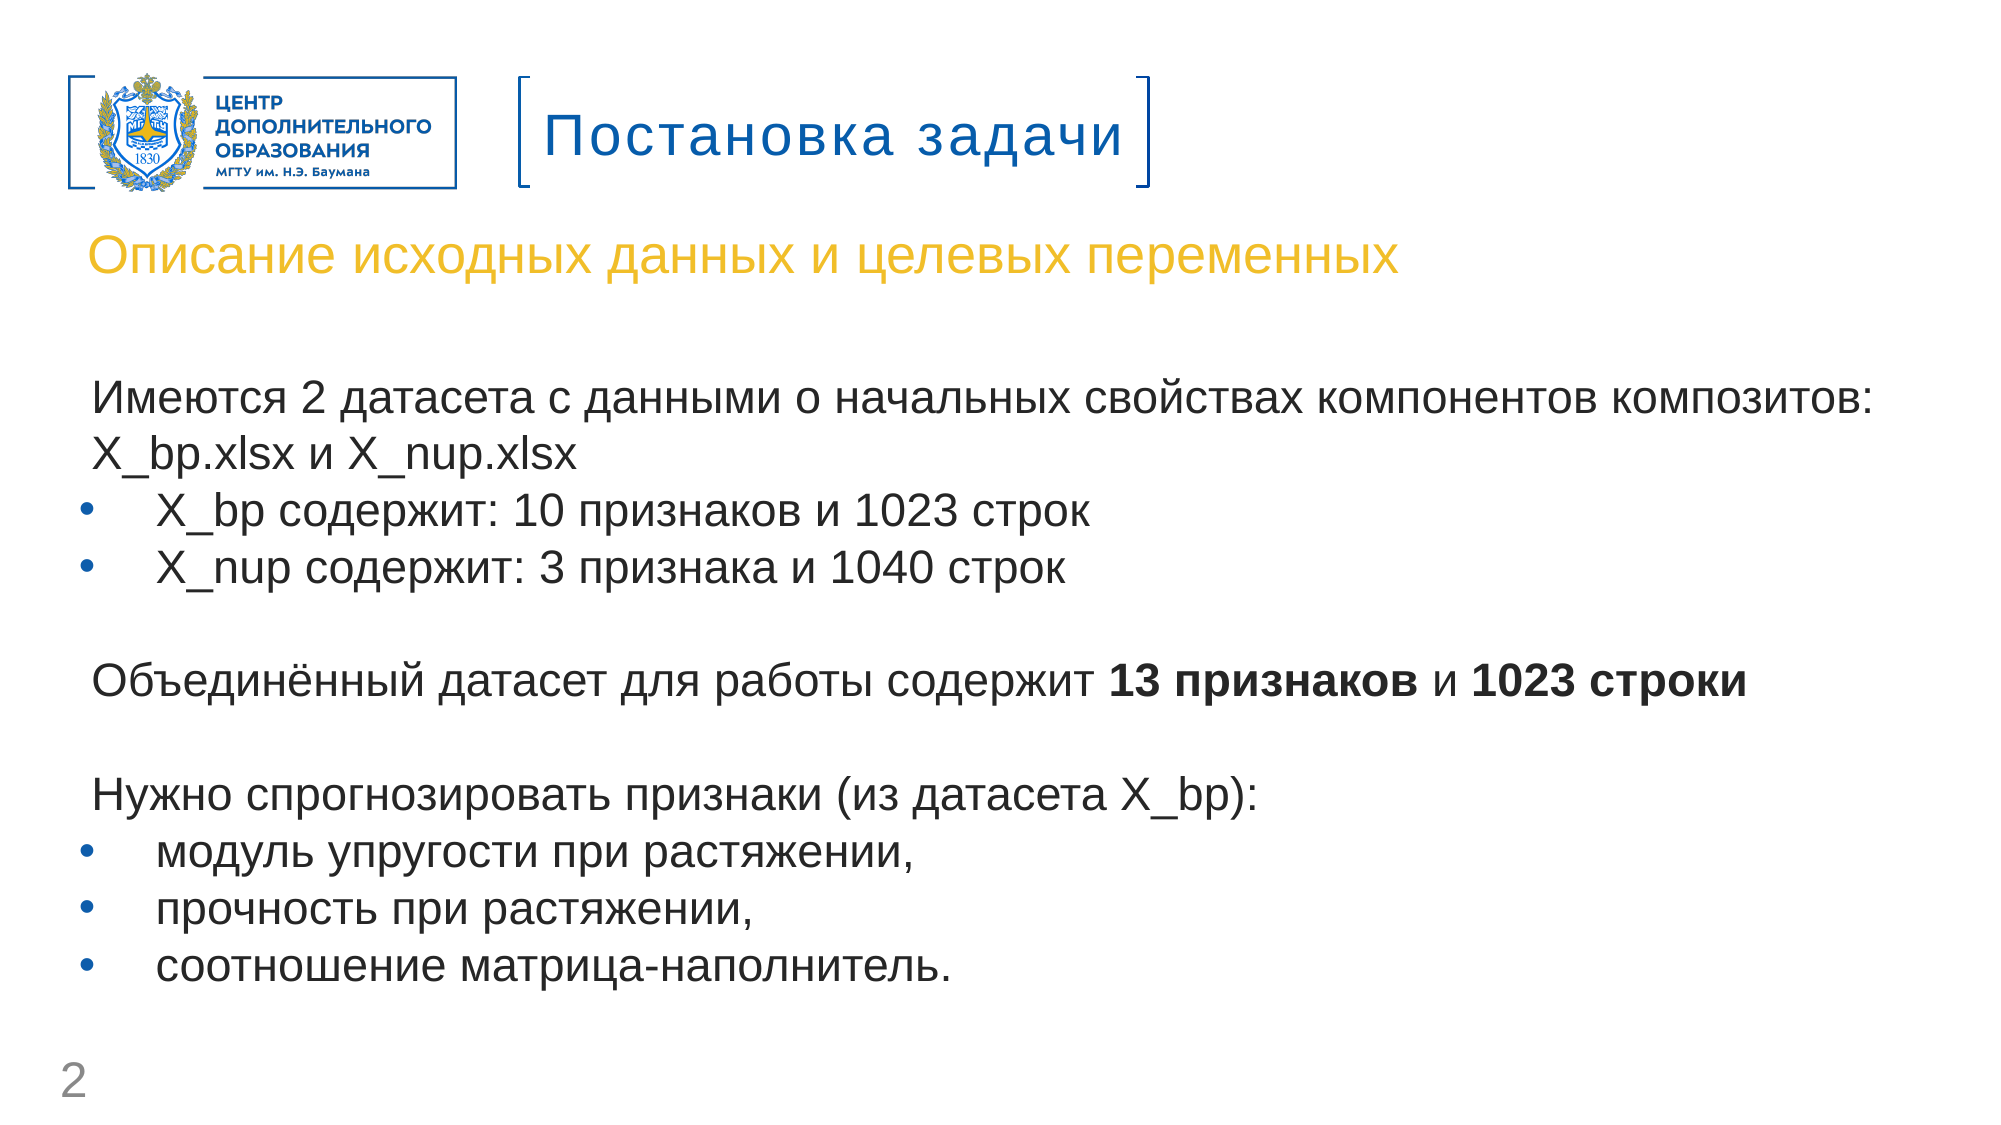

Постановка задачи

Описание исходных данных и целевых переменных

Имеются 2 датасета с данными о начальных свойствах компонентов композитов:
X_bp.xlsx и Х_nup.xlsx
X_bp содержит: 10 признаков и 1023 строк
X_nup содержит: 3 признака и 1040 строк

Объединённый датасет для работы содержит 13 признаков и 1023 строки

Нужно спрогнозировать признаки (из датасета X_bp):
модуль упругости при растяжении,
прочность при растяжении,
соотношение матрица-наполнитель.

2